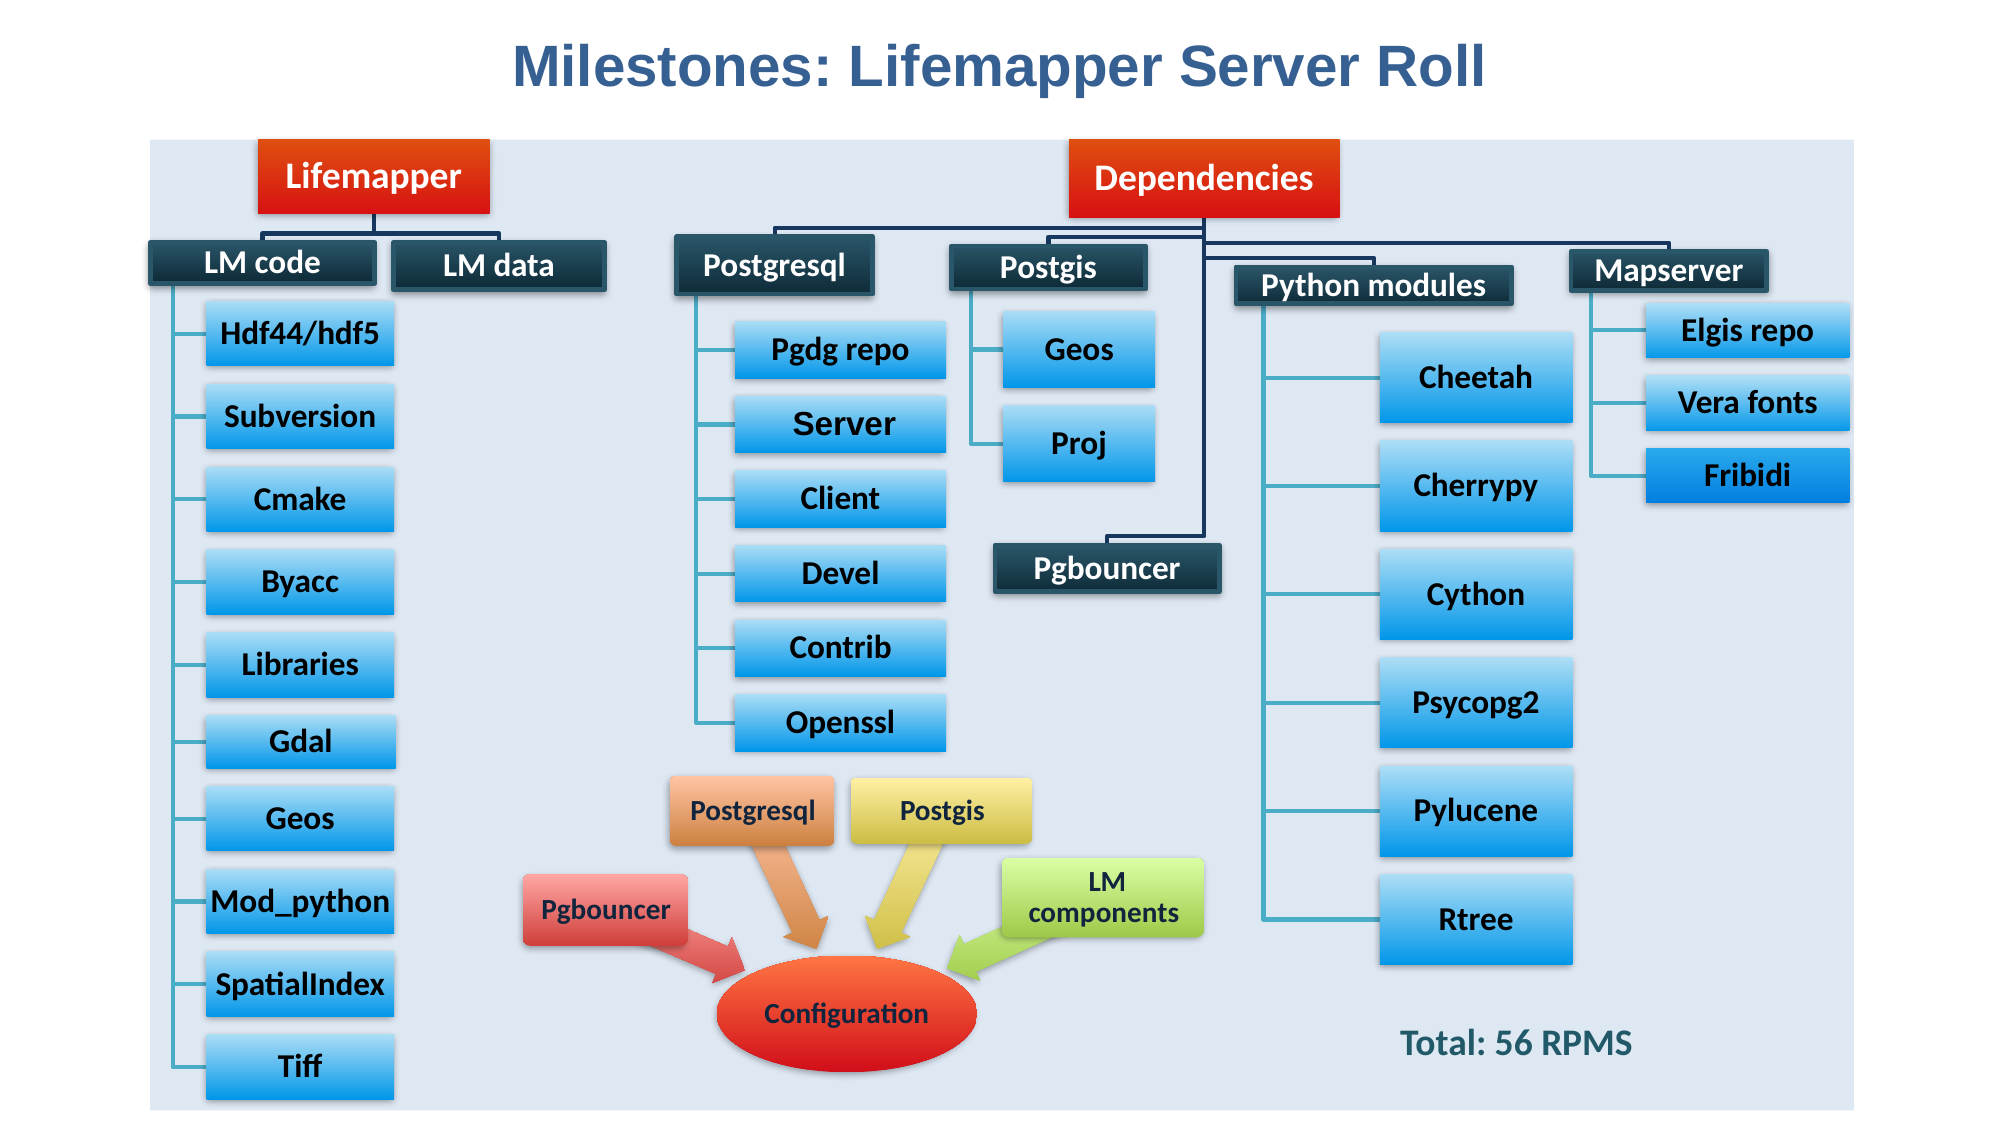

# Milestones: Lifemapper Server Roll
Lifemapper
LM code
Hdf44/hdf5
Subversion
Cmake
Byacc
Libraries
Gdal
Geos
Mod_python
SpatialIndex
Tiff
LM data
Dependencies
Postgresql
Pgdg repo
 Server
Client
Devel
Contrib
Openssl
Postgis
Geos
Proj
Pgbouncer
Python modules
Cheetah
Cherrypy
Cython
Psycopg2
Pylucene
Rtree
Mapserver
Elgis repo
Vera fonts
Fribidi

Configuration
Pgbouncer
Postgresql
Postgis
 LM components
Total: 56 RPMS